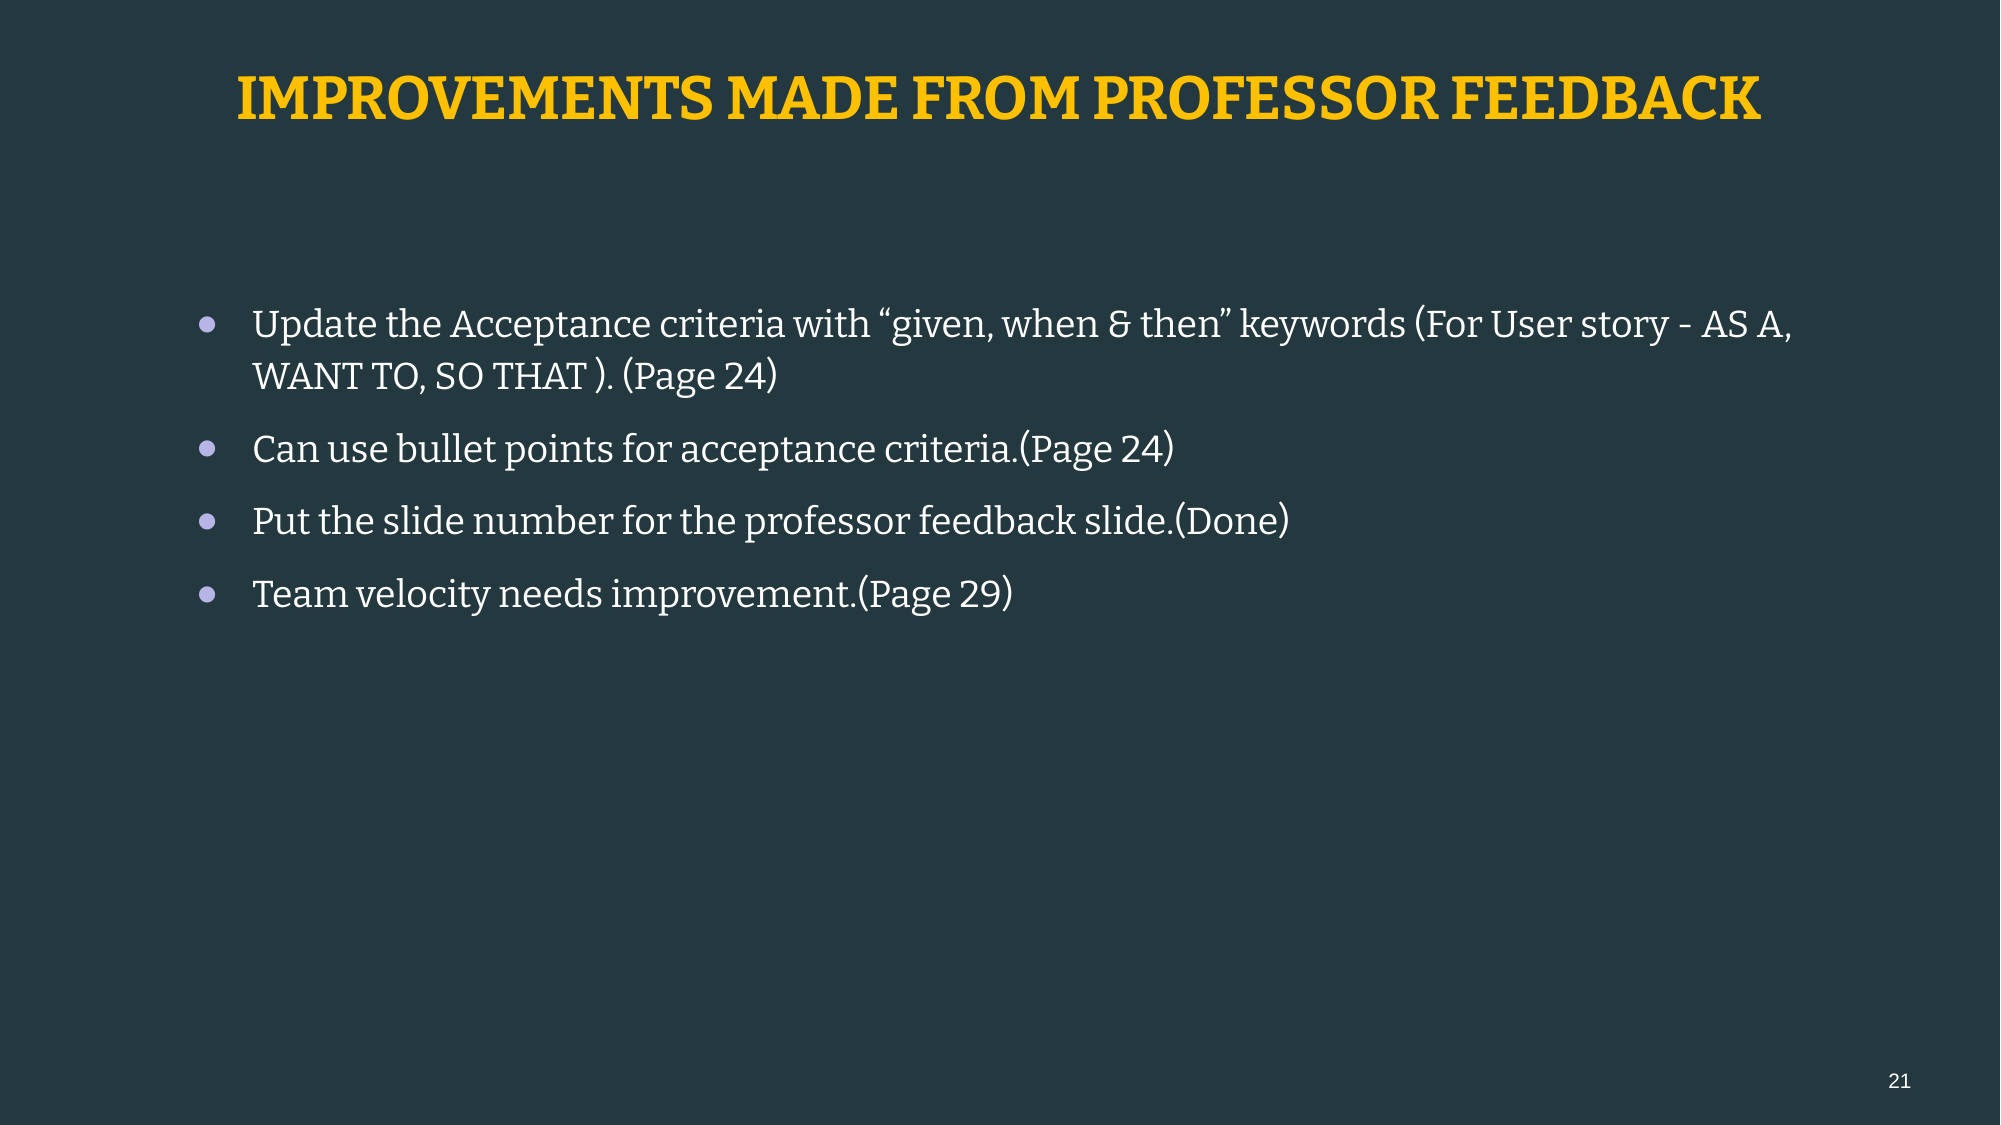

# IMPROVEMENTS MADE FROM PROFESSOR FEEDBACK

Update the Acceptance criteria with “given, when & then” keywords (For User story - AS A,  WANT TO, SO THAT ). (Page 24)
Can use bullet points for acceptance criteria.(Page 24)
Put the slide number for the professor feedback slide.(Done)
Team velocity needs improvement.(Page 29)
21